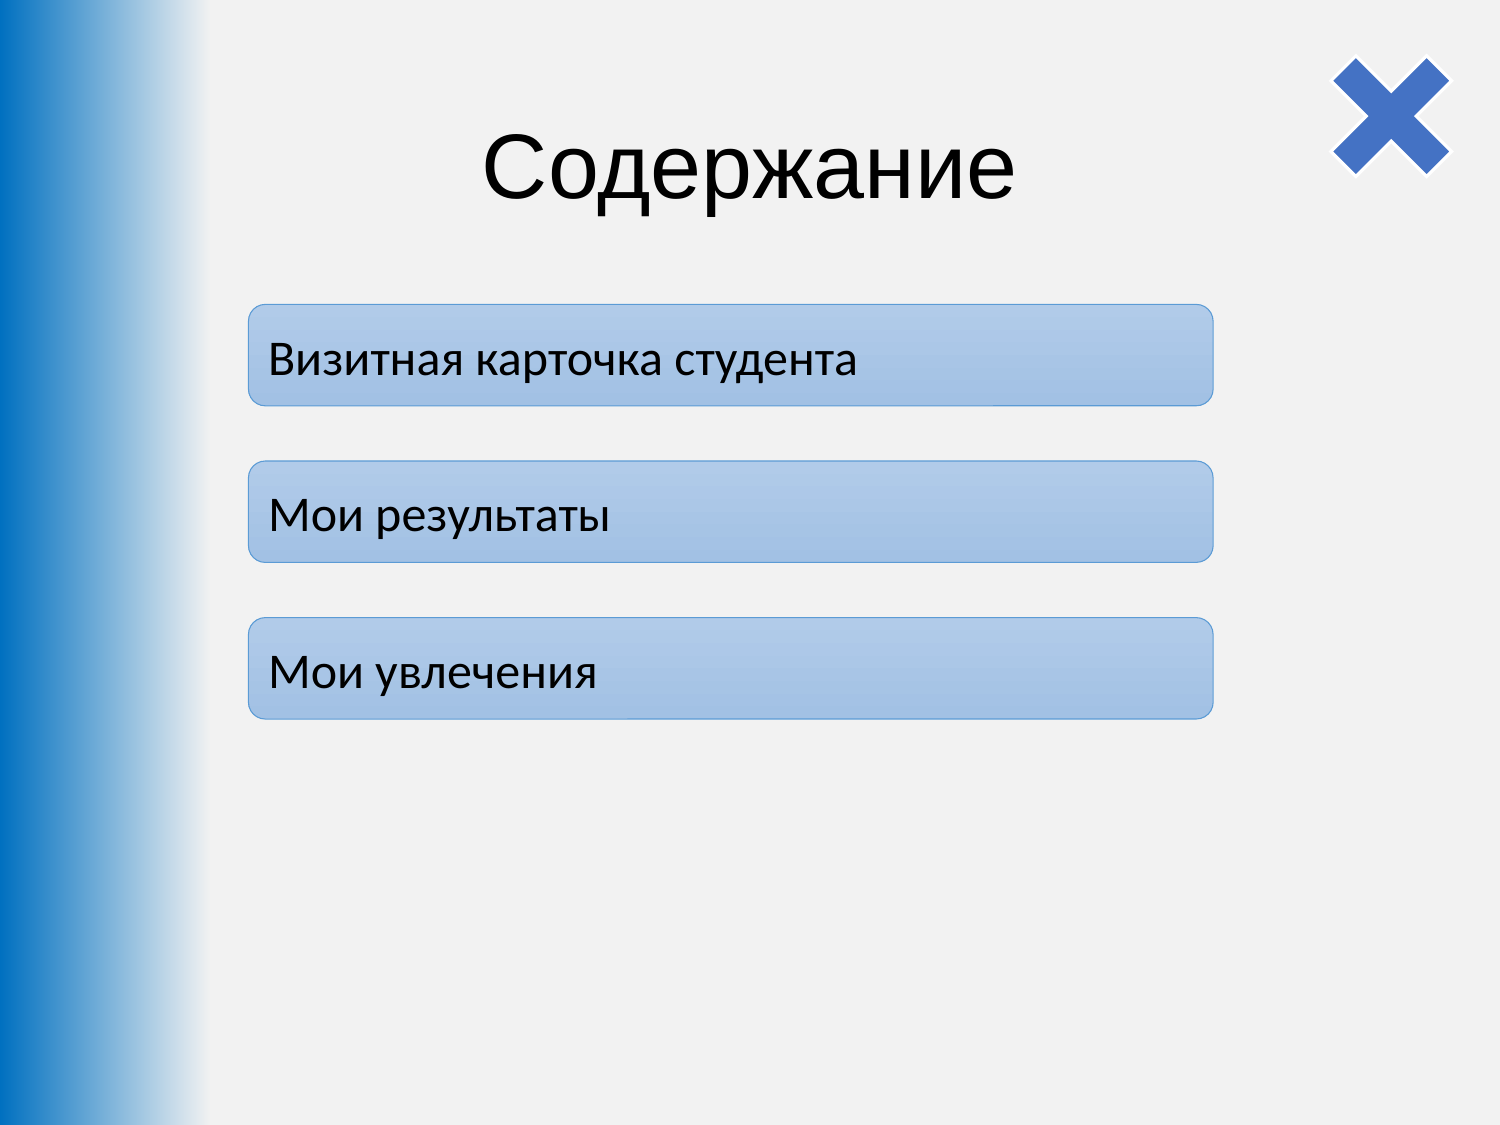

# Содержание
Визитная карточка студента
Мои результаты
Мои увлечения